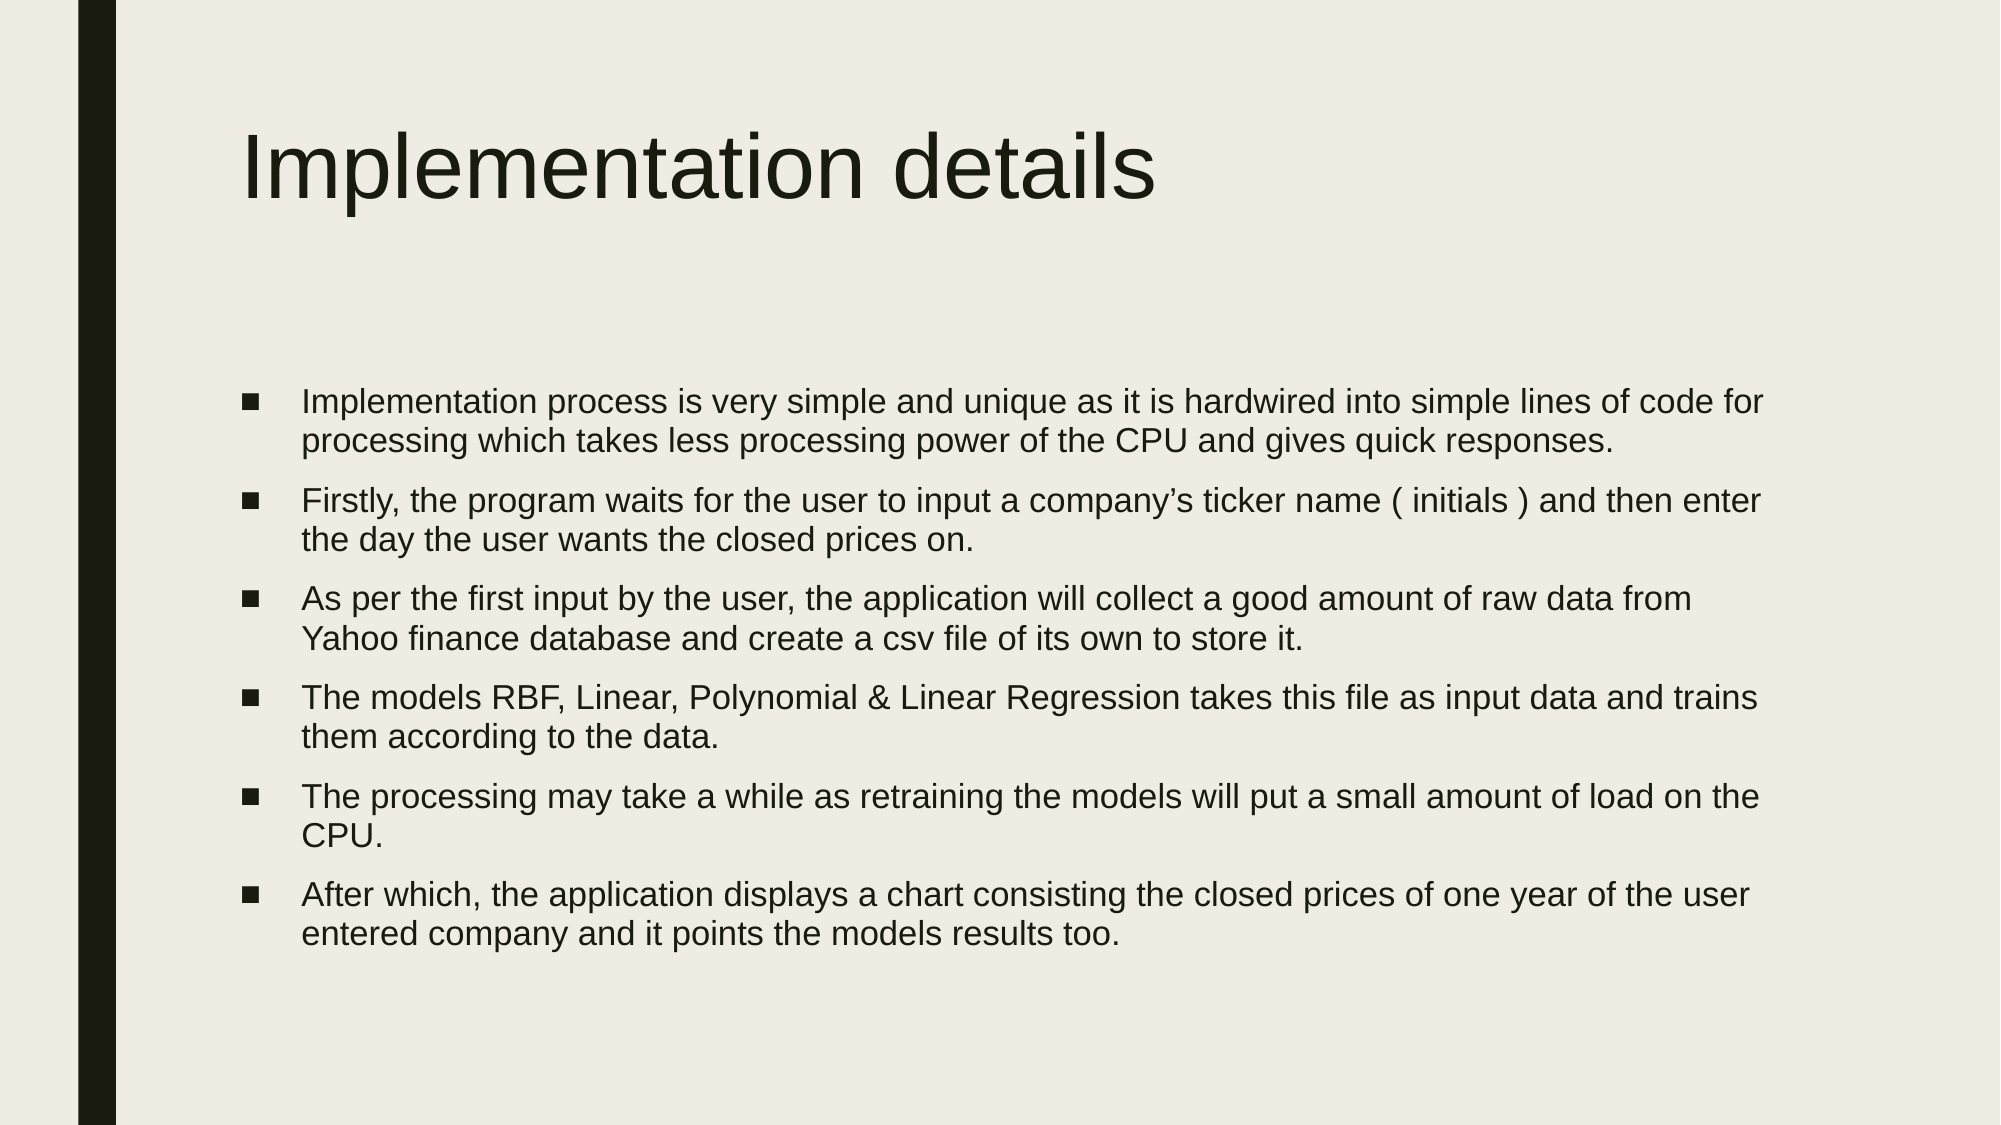

# Implementation details
Implementation process is very simple and unique as it is hardwired into simple lines of code for processing which takes less processing power of the CPU and gives quick responses.
Firstly, the program waits for the user to input a company’s ticker name ( initials ) and then enter the day the user wants the closed prices on.
As per the first input by the user, the application will collect a good amount of raw data from Yahoo finance database and create a csv file of its own to store it.
The models RBF, Linear, Polynomial & Linear Regression takes this file as input data and trains them according to the data.
The processing may take a while as retraining the models will put a small amount of load on the CPU.
After which, the application displays a chart consisting the closed prices of one year of the user entered company and it points the models results too.